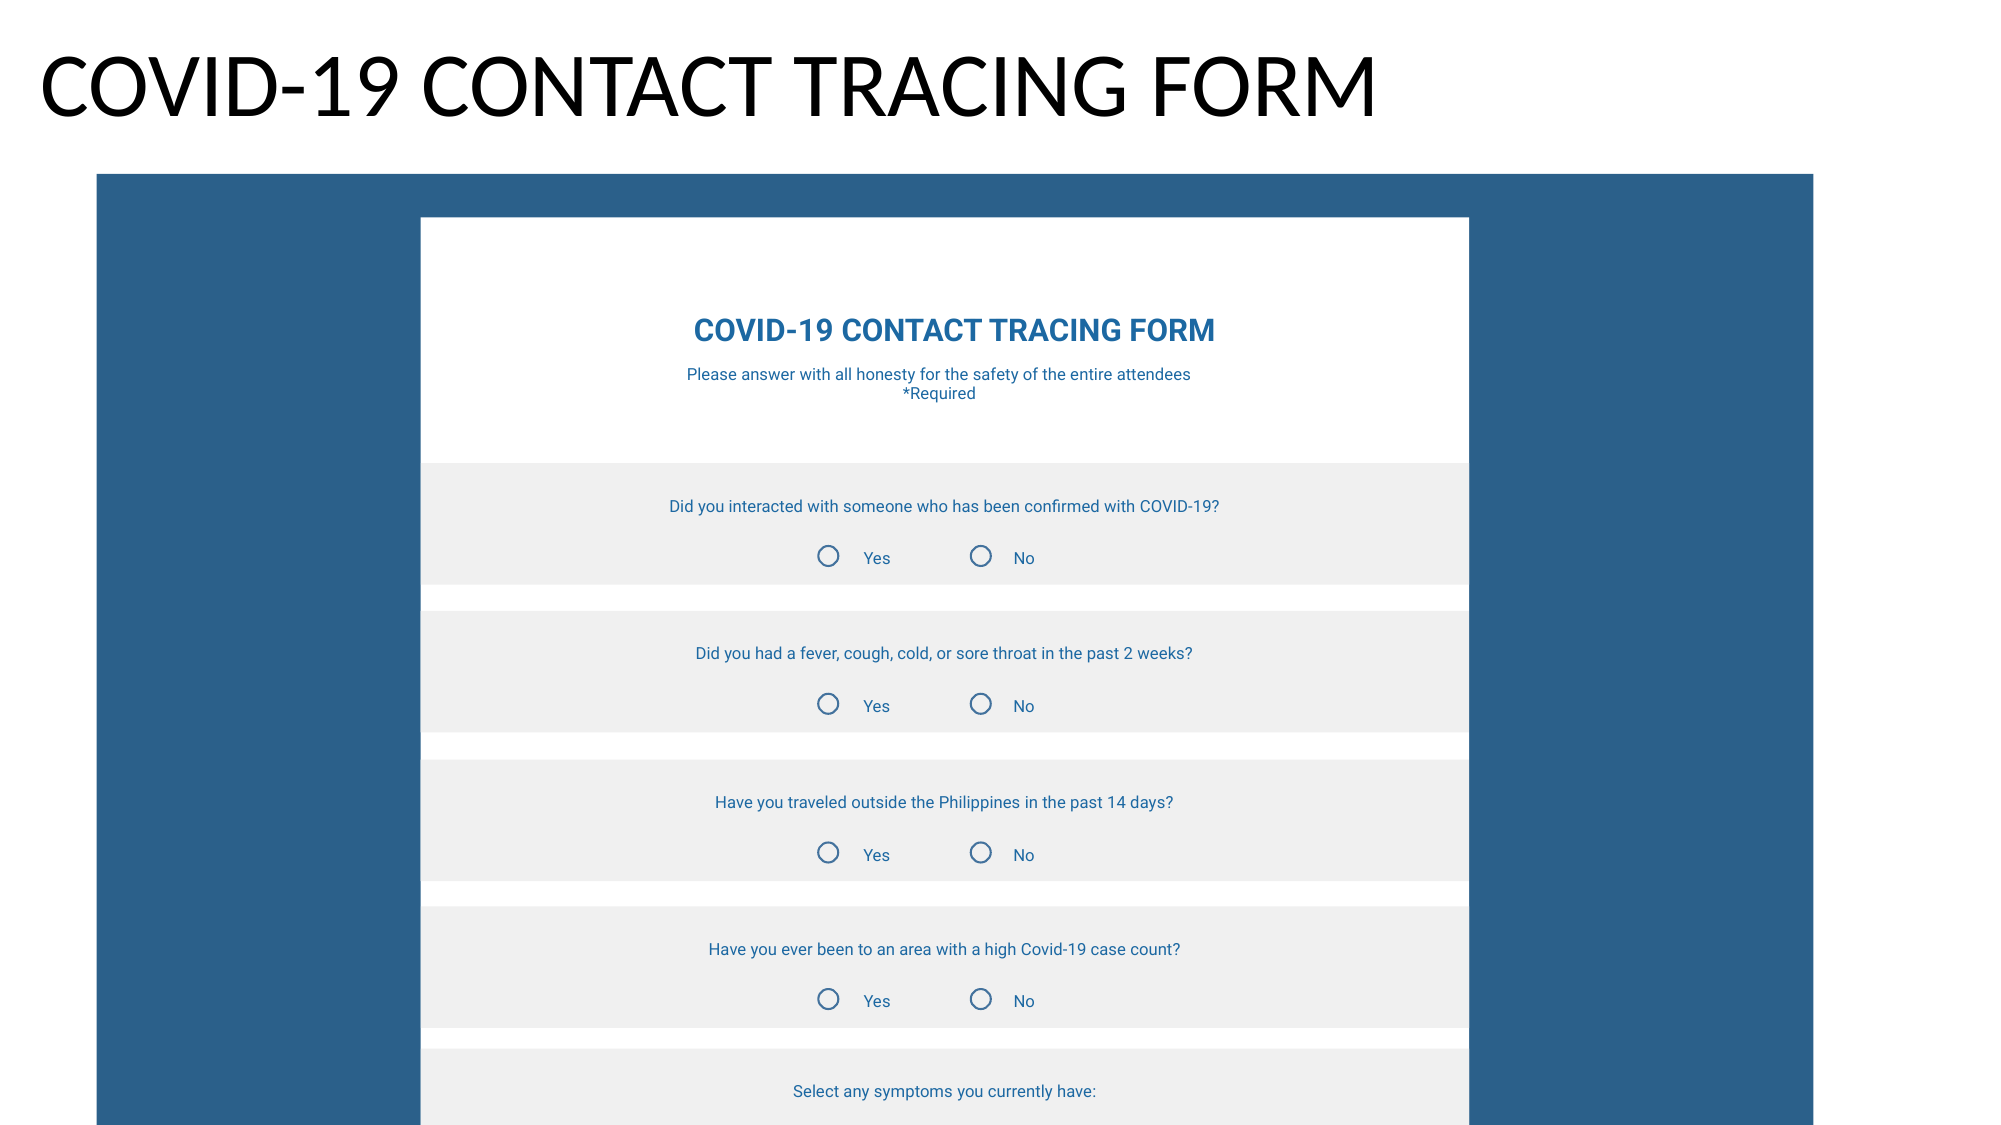

# COVID-19 CONTACT TRACING FORM

COVID-19 CONTACT TRACING FORM
Please answer with all honesty for the safety of the entire attendees
*Required

Did you interacted with someone who has been confirmed with COVID-19?
Yes	No

Did you had a fever, cough, cold, or sore throat in the past 2 weeks?
Yes	No

Have you traveled outside the Philippines in the past 14 days?
Yes	No

Have you ever been to an area with a high Covid-19 case count?
Yes	No

Select any symptoms you currently have:
No symptoms

Cough

Fever

Headache

Heavy Breathing

Sore Throat

Diarrhea

Loss of Taste/Smell

Rash on Skin

Discolouration of Fingers/Toes

I authorize JIL Church Dasma-Main to retrieve and process the details I have provided herein in relation to the existing COVID-19 control protocol. I understand that my personal information is protected by law under the Data Privacy Act. I certify that all information provided in this form is correct and true.
BACK
NEXT